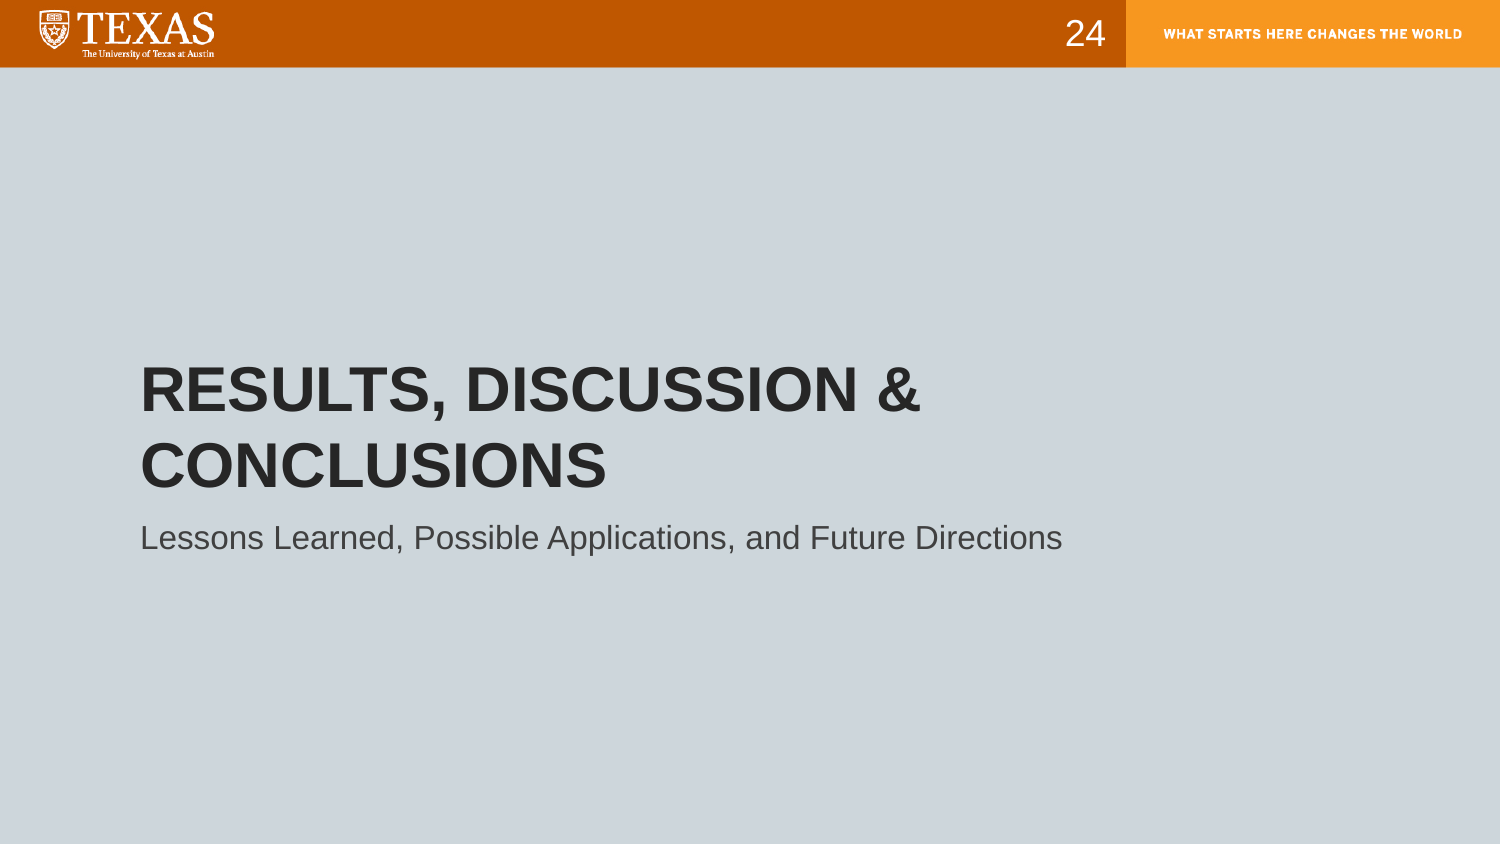

24
# Results, Discussion & Conclusions
Lessons Learned, Possible Applications, and Future Directions